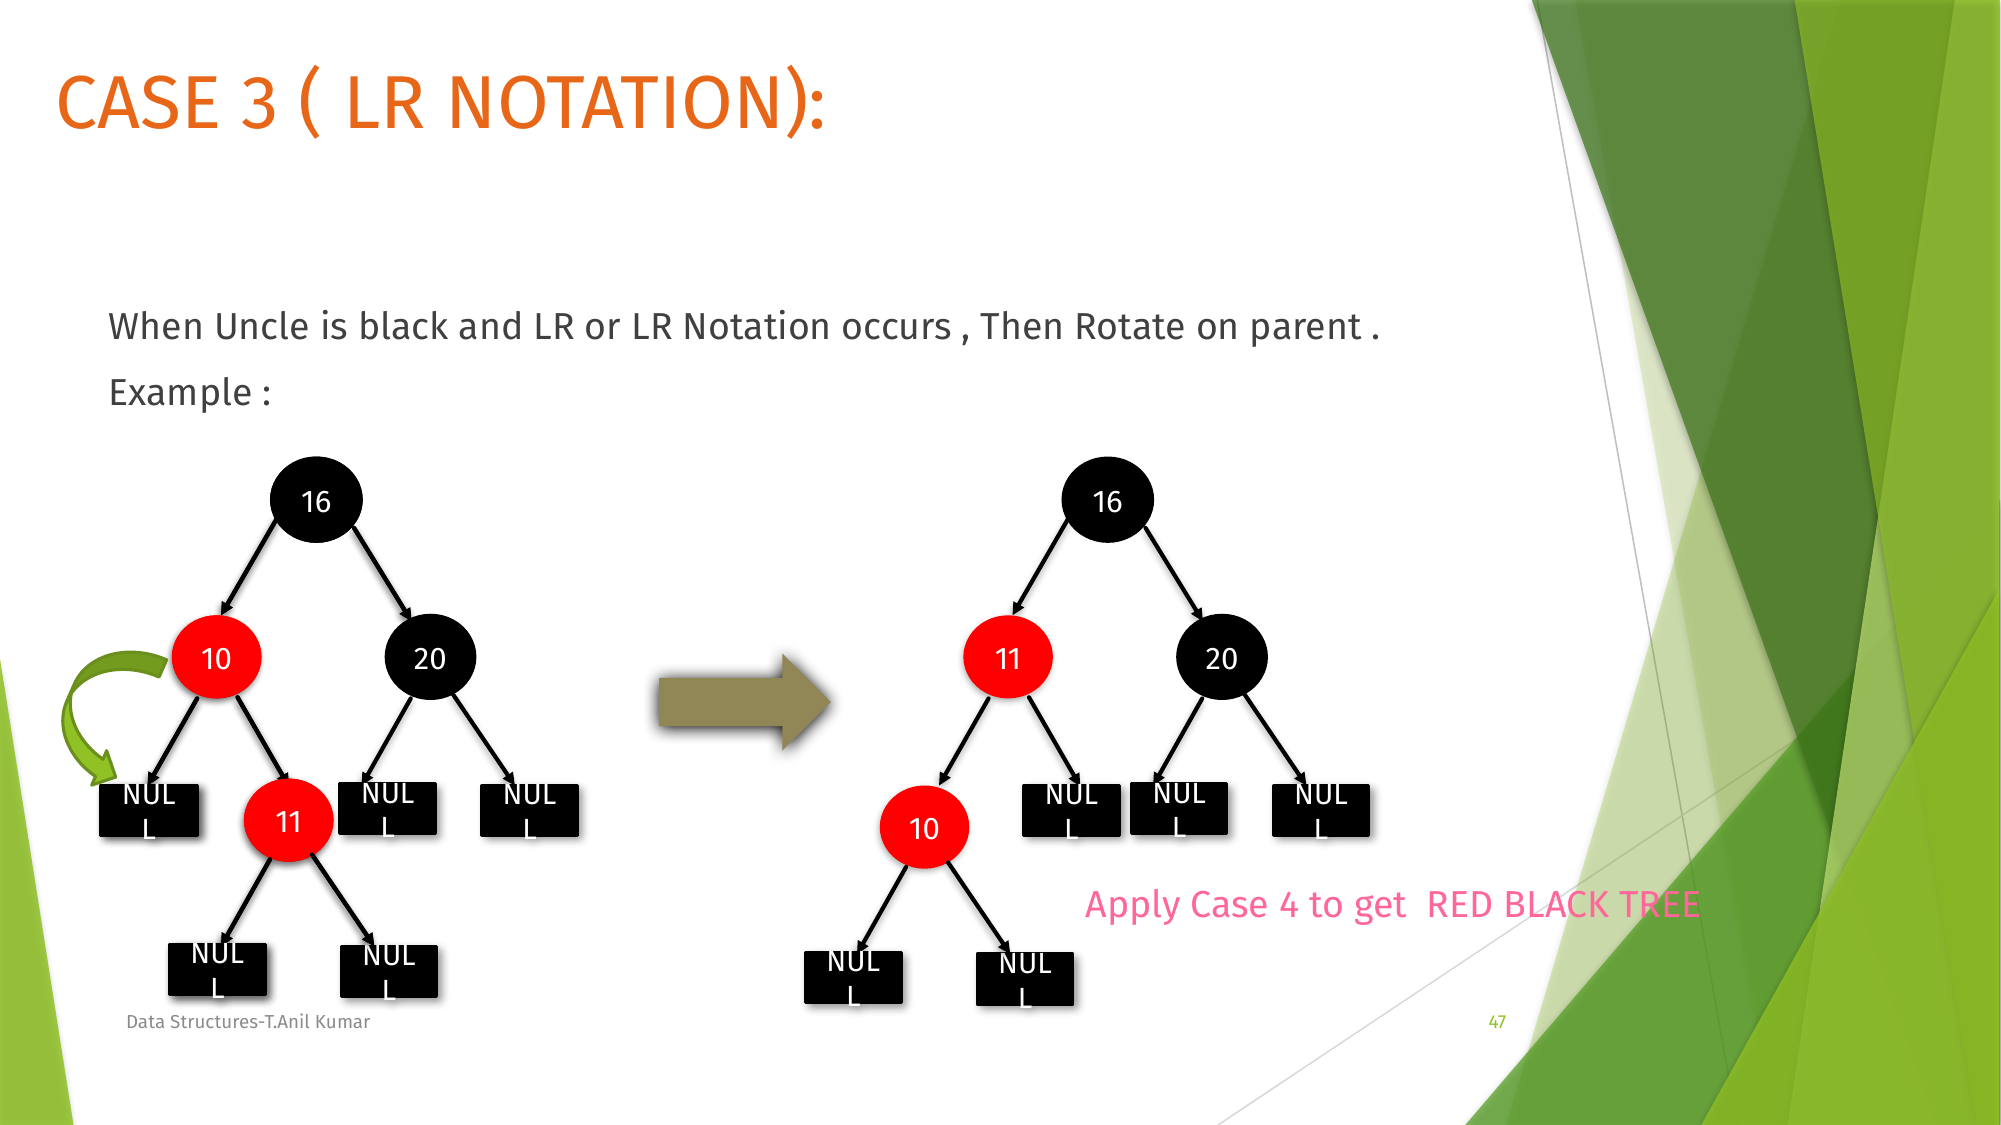

# CASE 3 ( LR NOTATION):
When Uncle is black and LR or LR Notation occurs , Then Rotate on parent .
Example :

16
16
16
10
10
20
11
20

11
11
NULL
NULL
NULL
NULL
NULL
10
NULL
NULL
Apply Case 4 to get  RED BLACK TREE
NULL
NULL
NULL
NULL
NULL
Data Structures-T.Anil Kumar
47